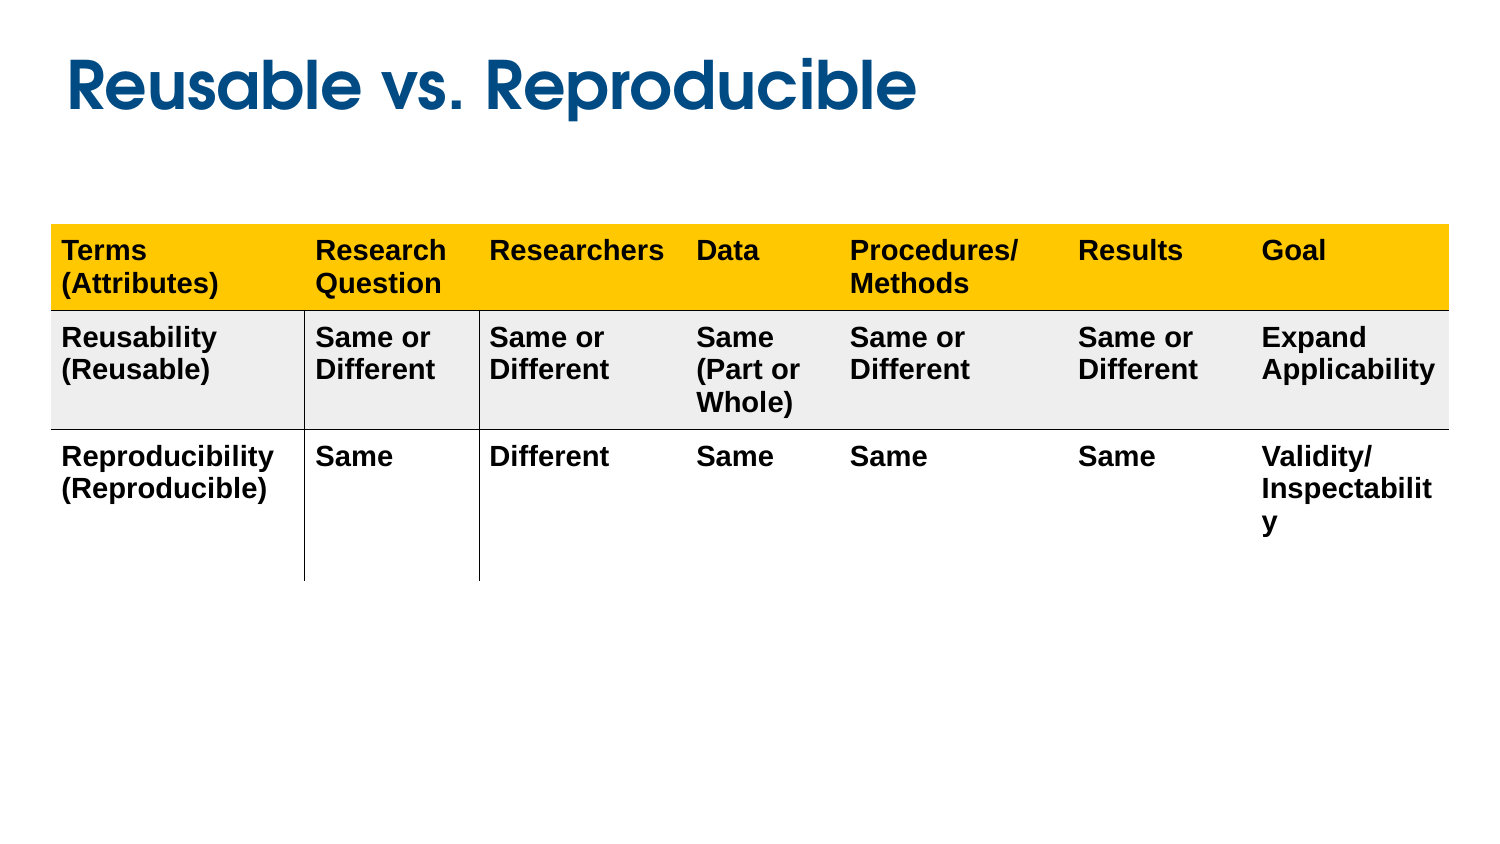

Reusable vs. Reproducible
| Terms (Attributes) | Research Question | Researchers | Data | Procedures/ Methods | Results | Goal |
| --- | --- | --- | --- | --- | --- | --- |
| Reusability (Reusable) | Same or Different | Same or Different | Same (Part or Whole) | Same or Different | Same or Different | Expand Applicability |
| Reproducibility (Reproducible) | Same | Different | Same | Same | Same | Validity/ Inspectability |